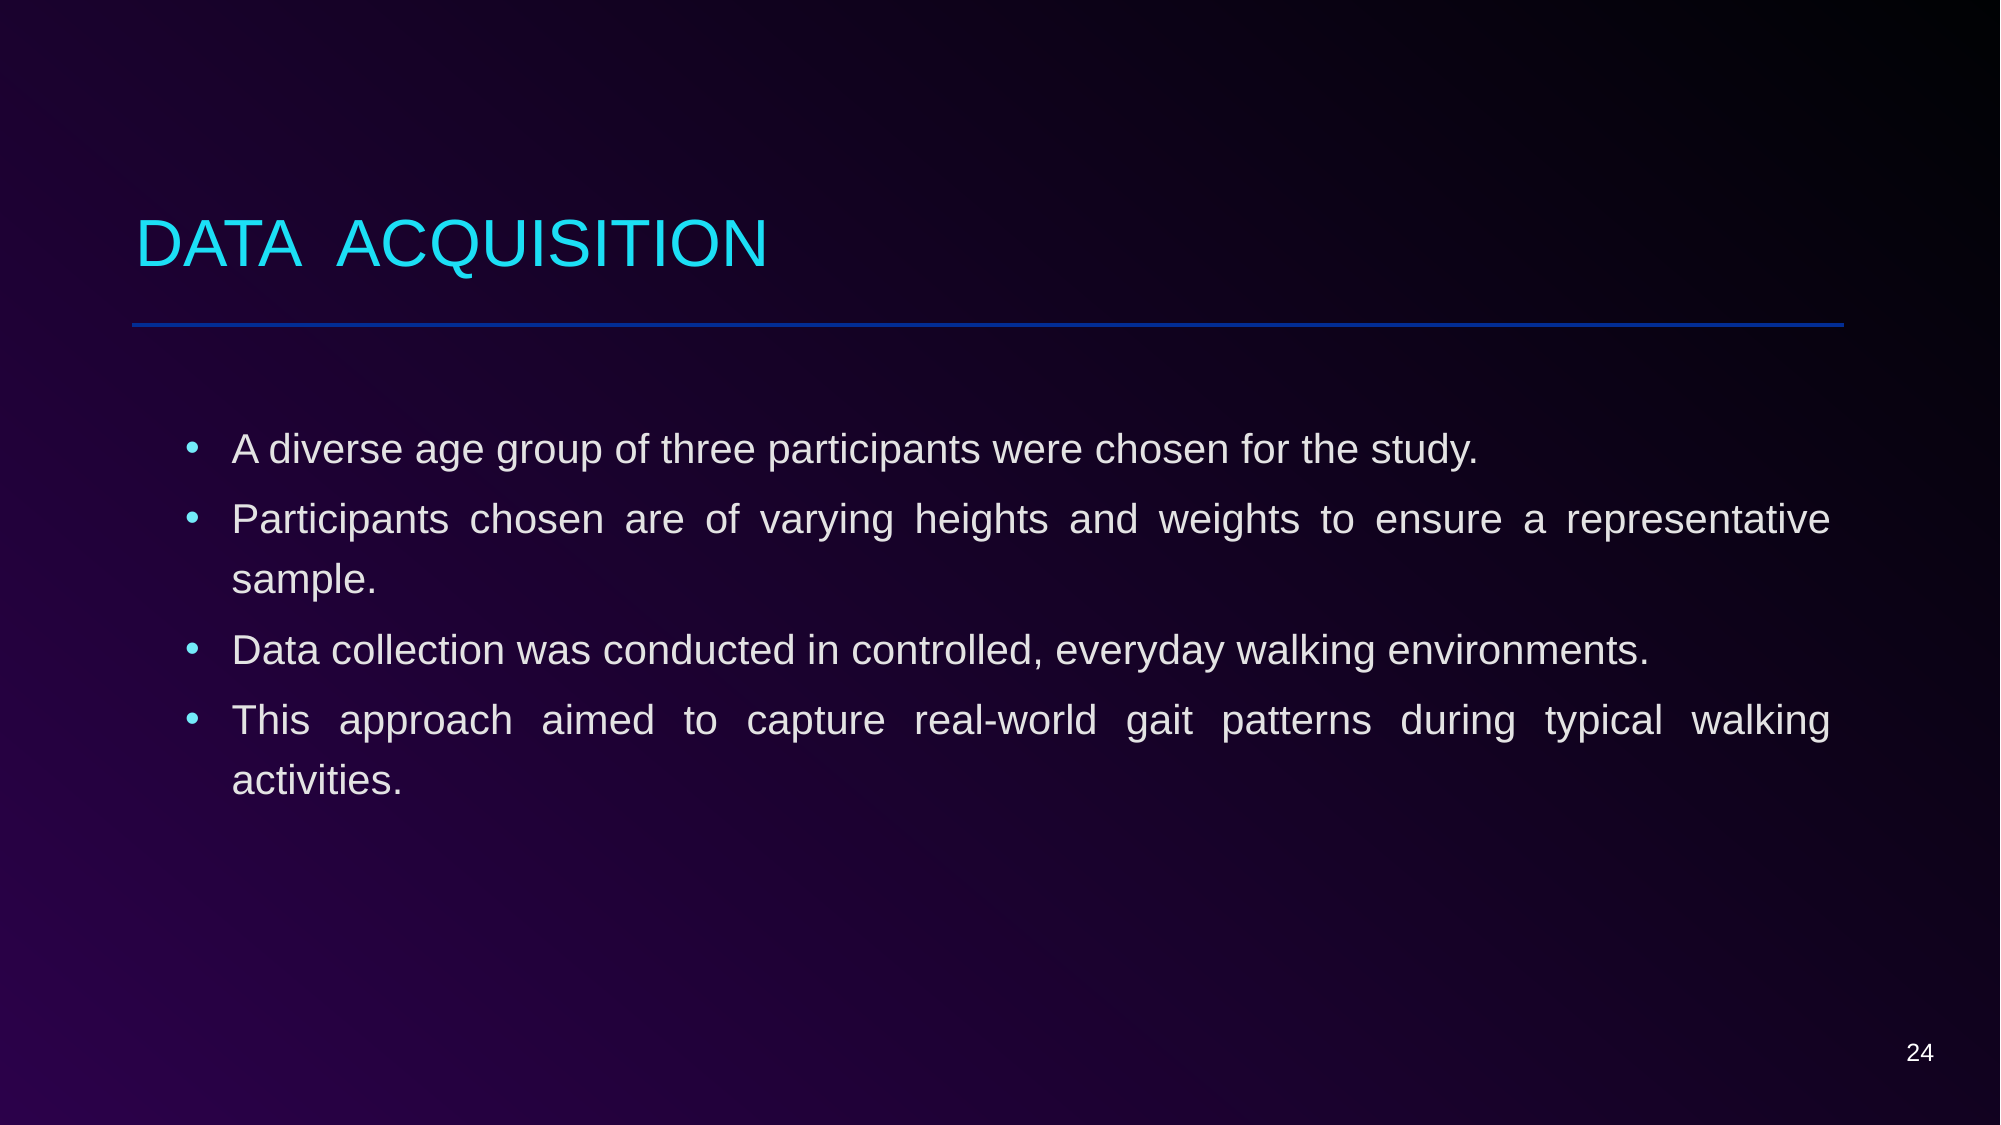

# Data  Acquisition
A diverse age group of three participants were chosen for the study.
Participants chosen are of varying heights and weights to ensure a representative sample.
Data collection was conducted in controlled, everyday walking environments.
This approach aimed to capture real-world gait patterns during typical walking activities.

24